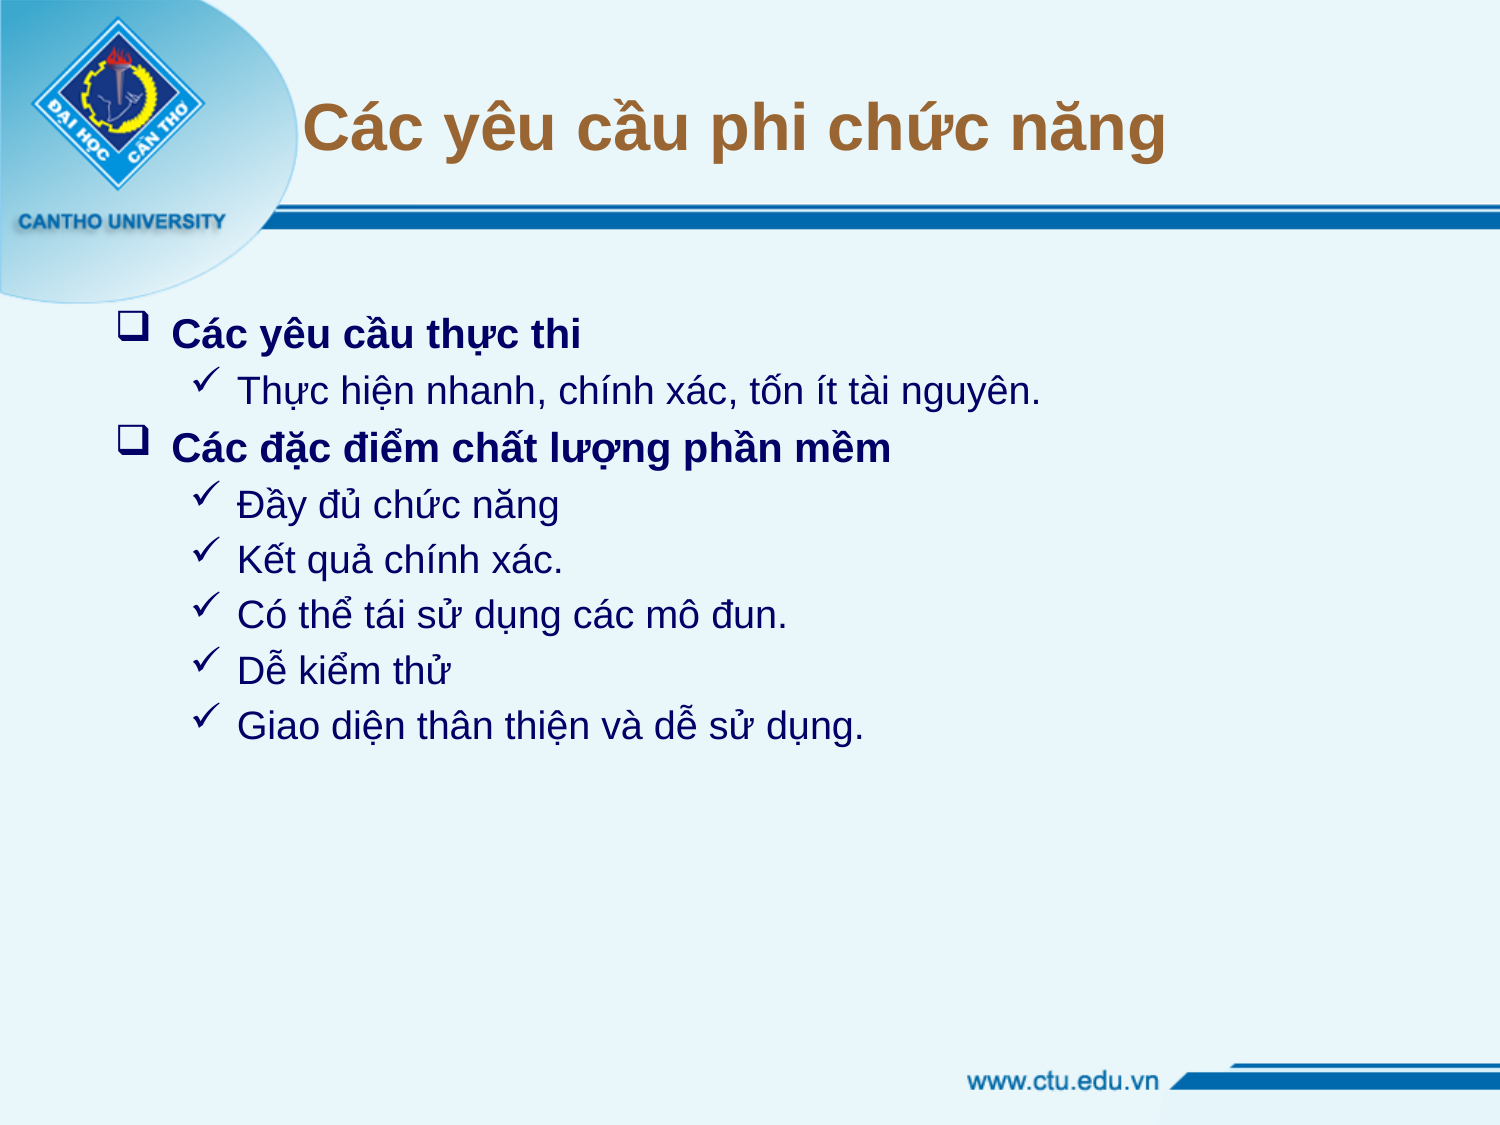

# Các yêu cầu phi chức năng
Các yêu cầu thực thi
Thực hiện nhanh, chính xác, tốn ít tài nguyên.
Các đặc điểm chất lượng phần mềm
Đầy đủ chức năng
Kết quả chính xác.
Có thể tái sử dụng các mô đun.
Dễ kiểm thử
Giao diện thân thiện và dễ sử dụng.